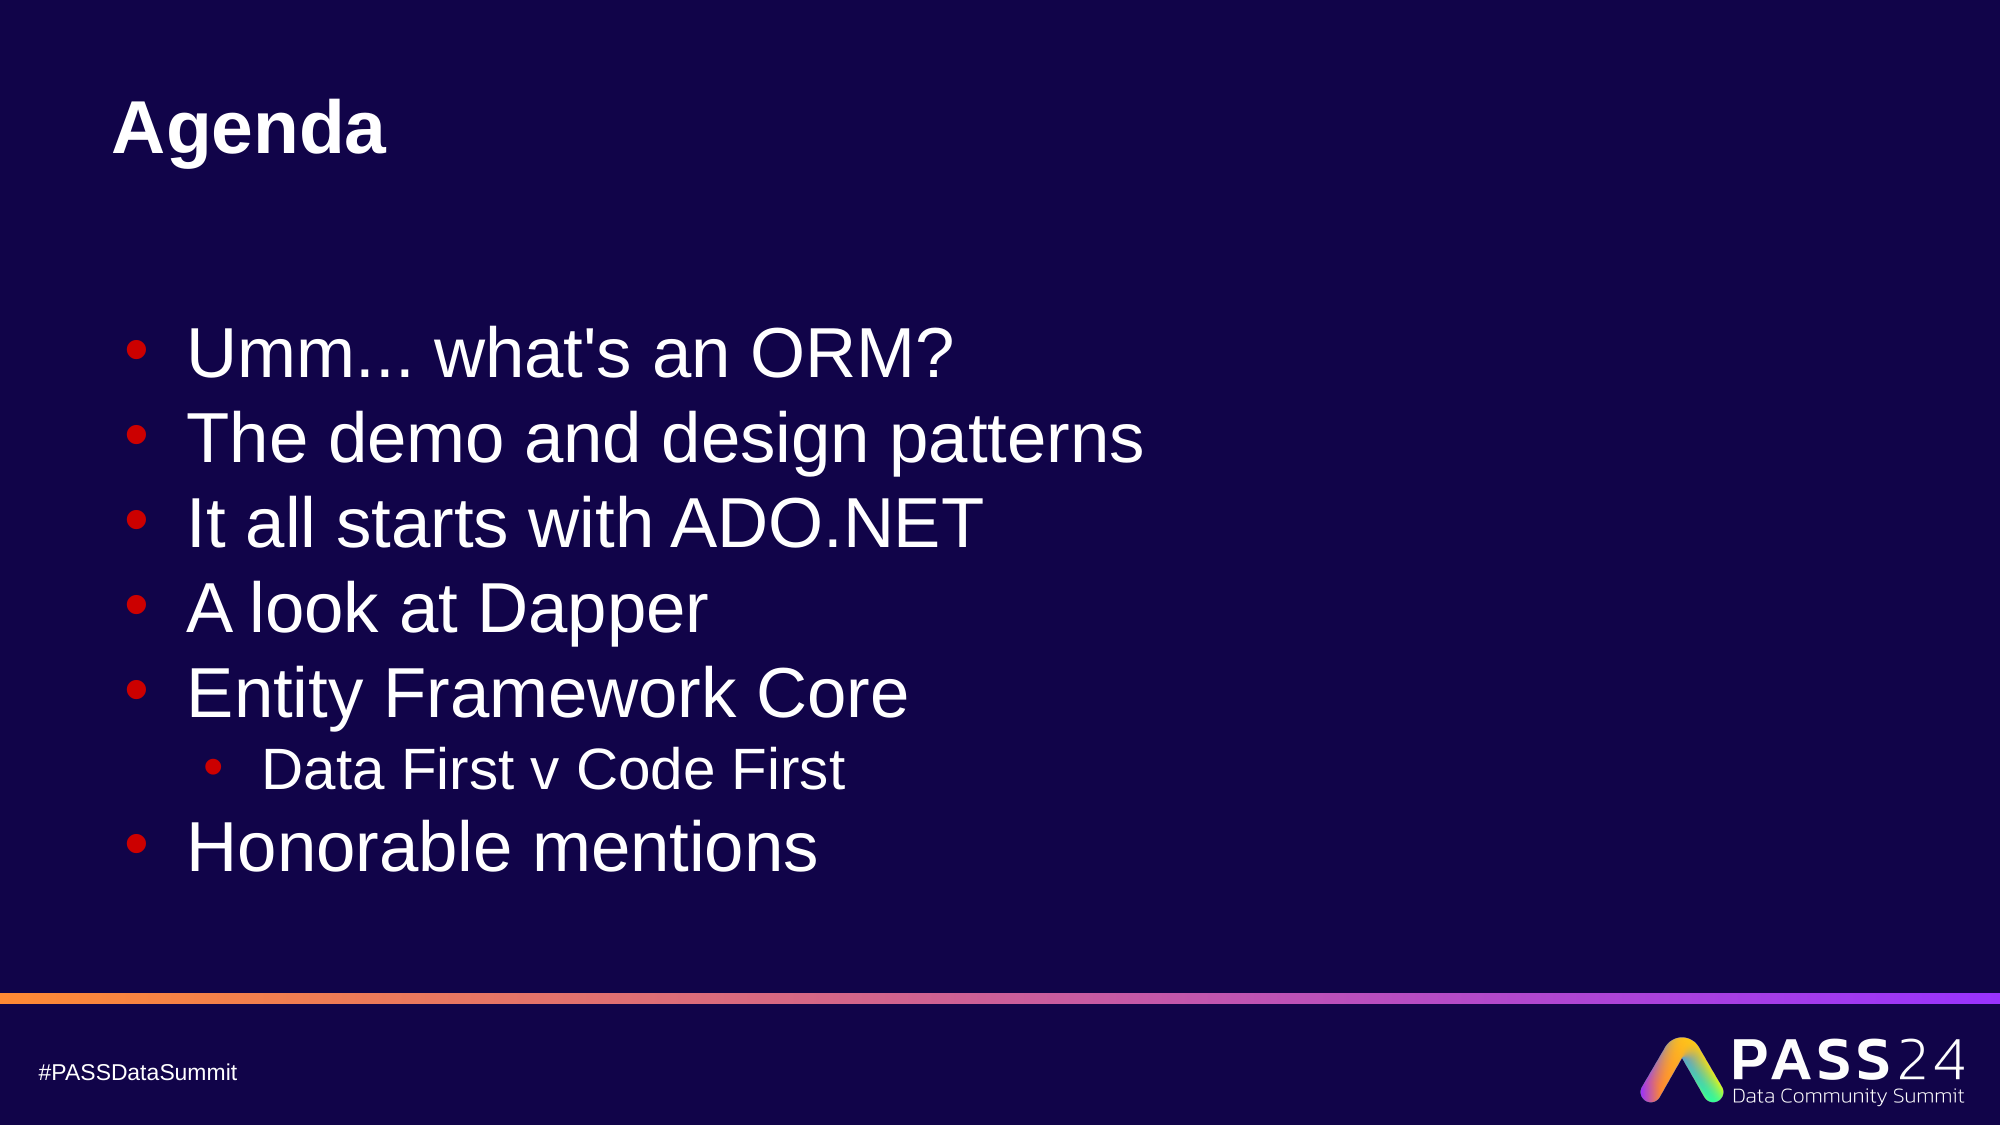

# Agenda
Umm... what's an ORM?
The demo and design patterns
It all starts with ADO.NET
A look at Dapper
Entity Framework Core
Data First v Code First
Honorable mentions